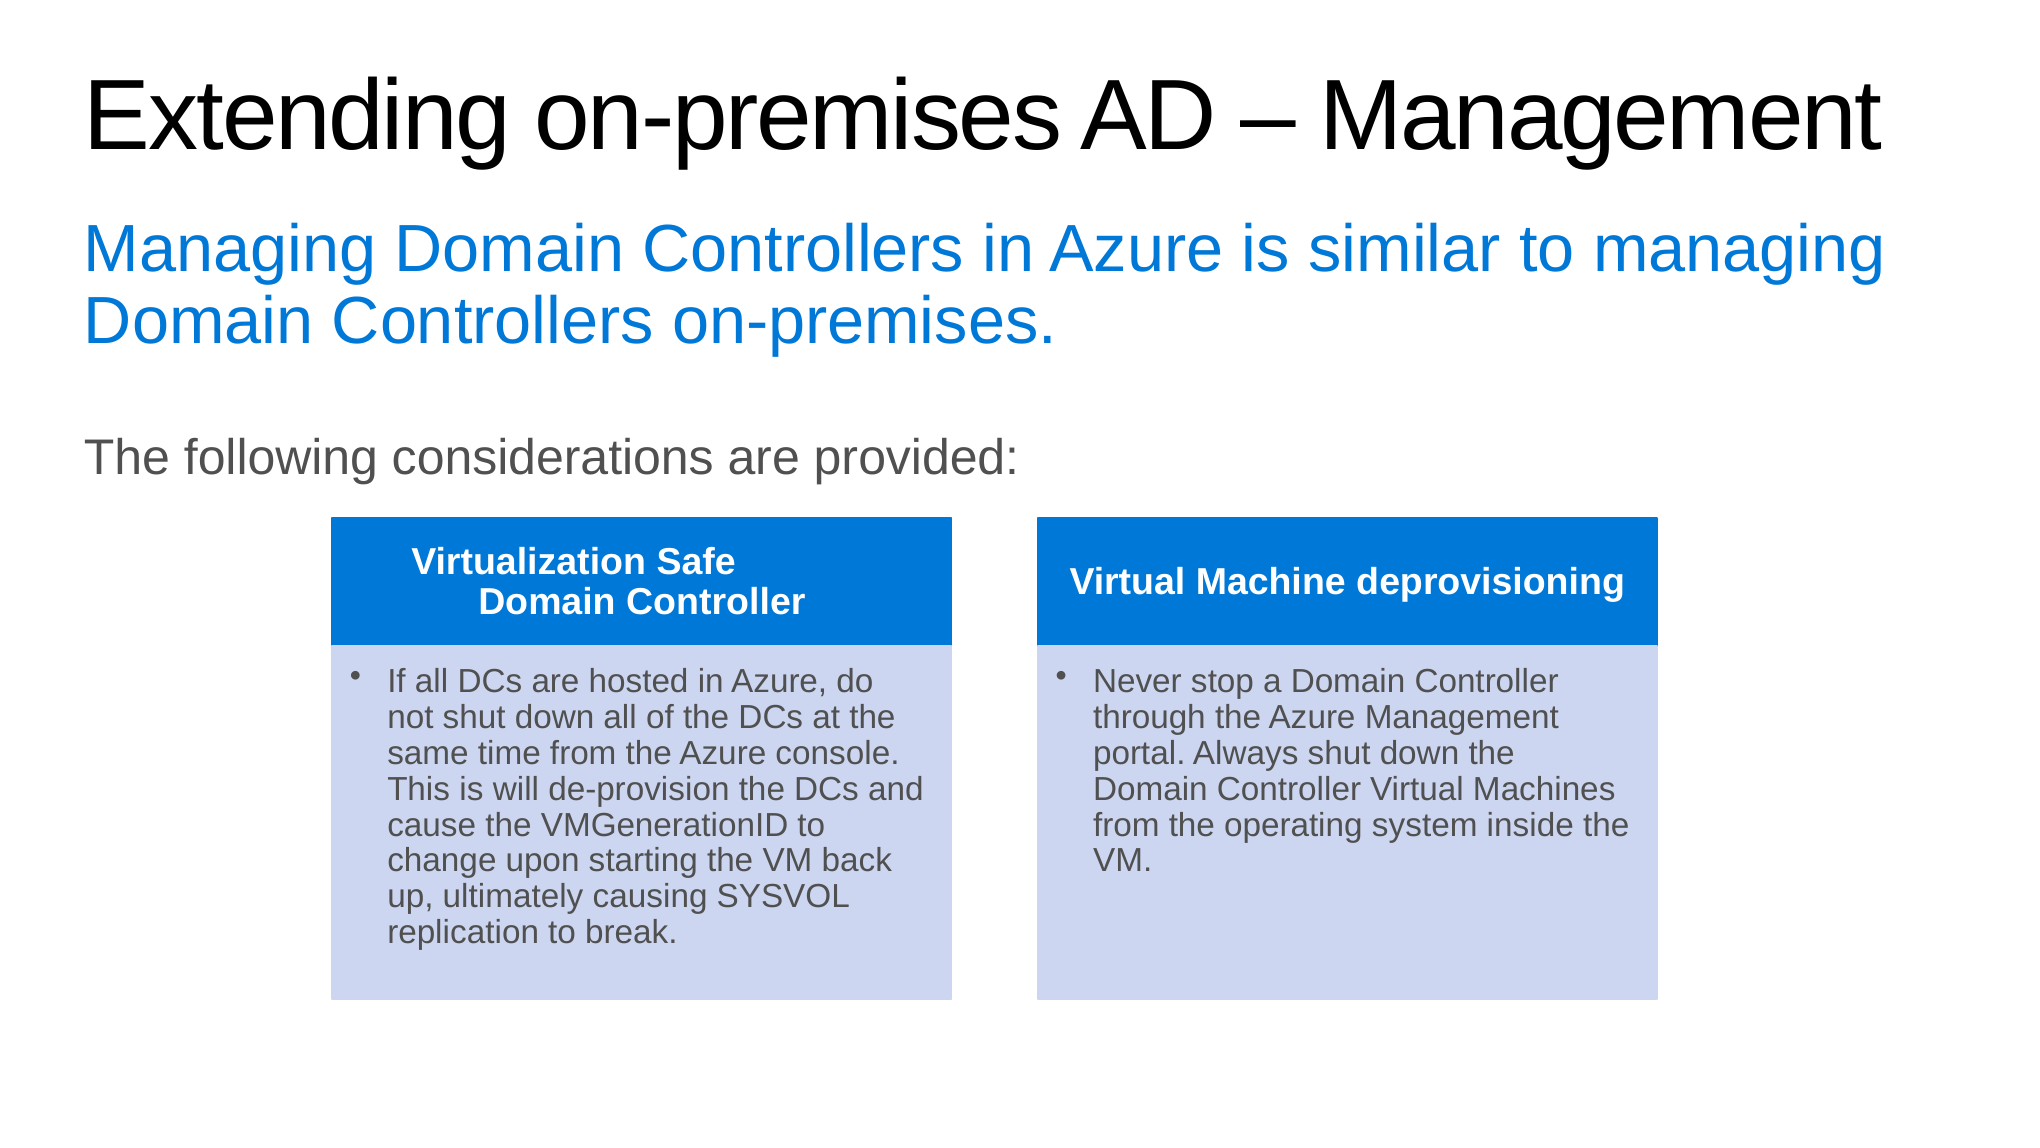

# Extending on-premises AD – Management
Managing Domain Controllers in Azure is similar to managing Domain Controllers on-premises.

The following considerations are provided:
Virtualization Safe
Domain Controller
Virtual Machine deprovisioning
If all DCs are hosted in Azure, do not shut down all of the DCs at the same time from the Azure console. This is will de-provision the DCs and cause the VMGenerationID to change upon starting the VM back up, ultimately causing SYSVOL replication to break.
Never stop a Domain Controller through the Azure Management portal. Always shut down the Domain Controller Virtual Machines from the operating system inside the VM.